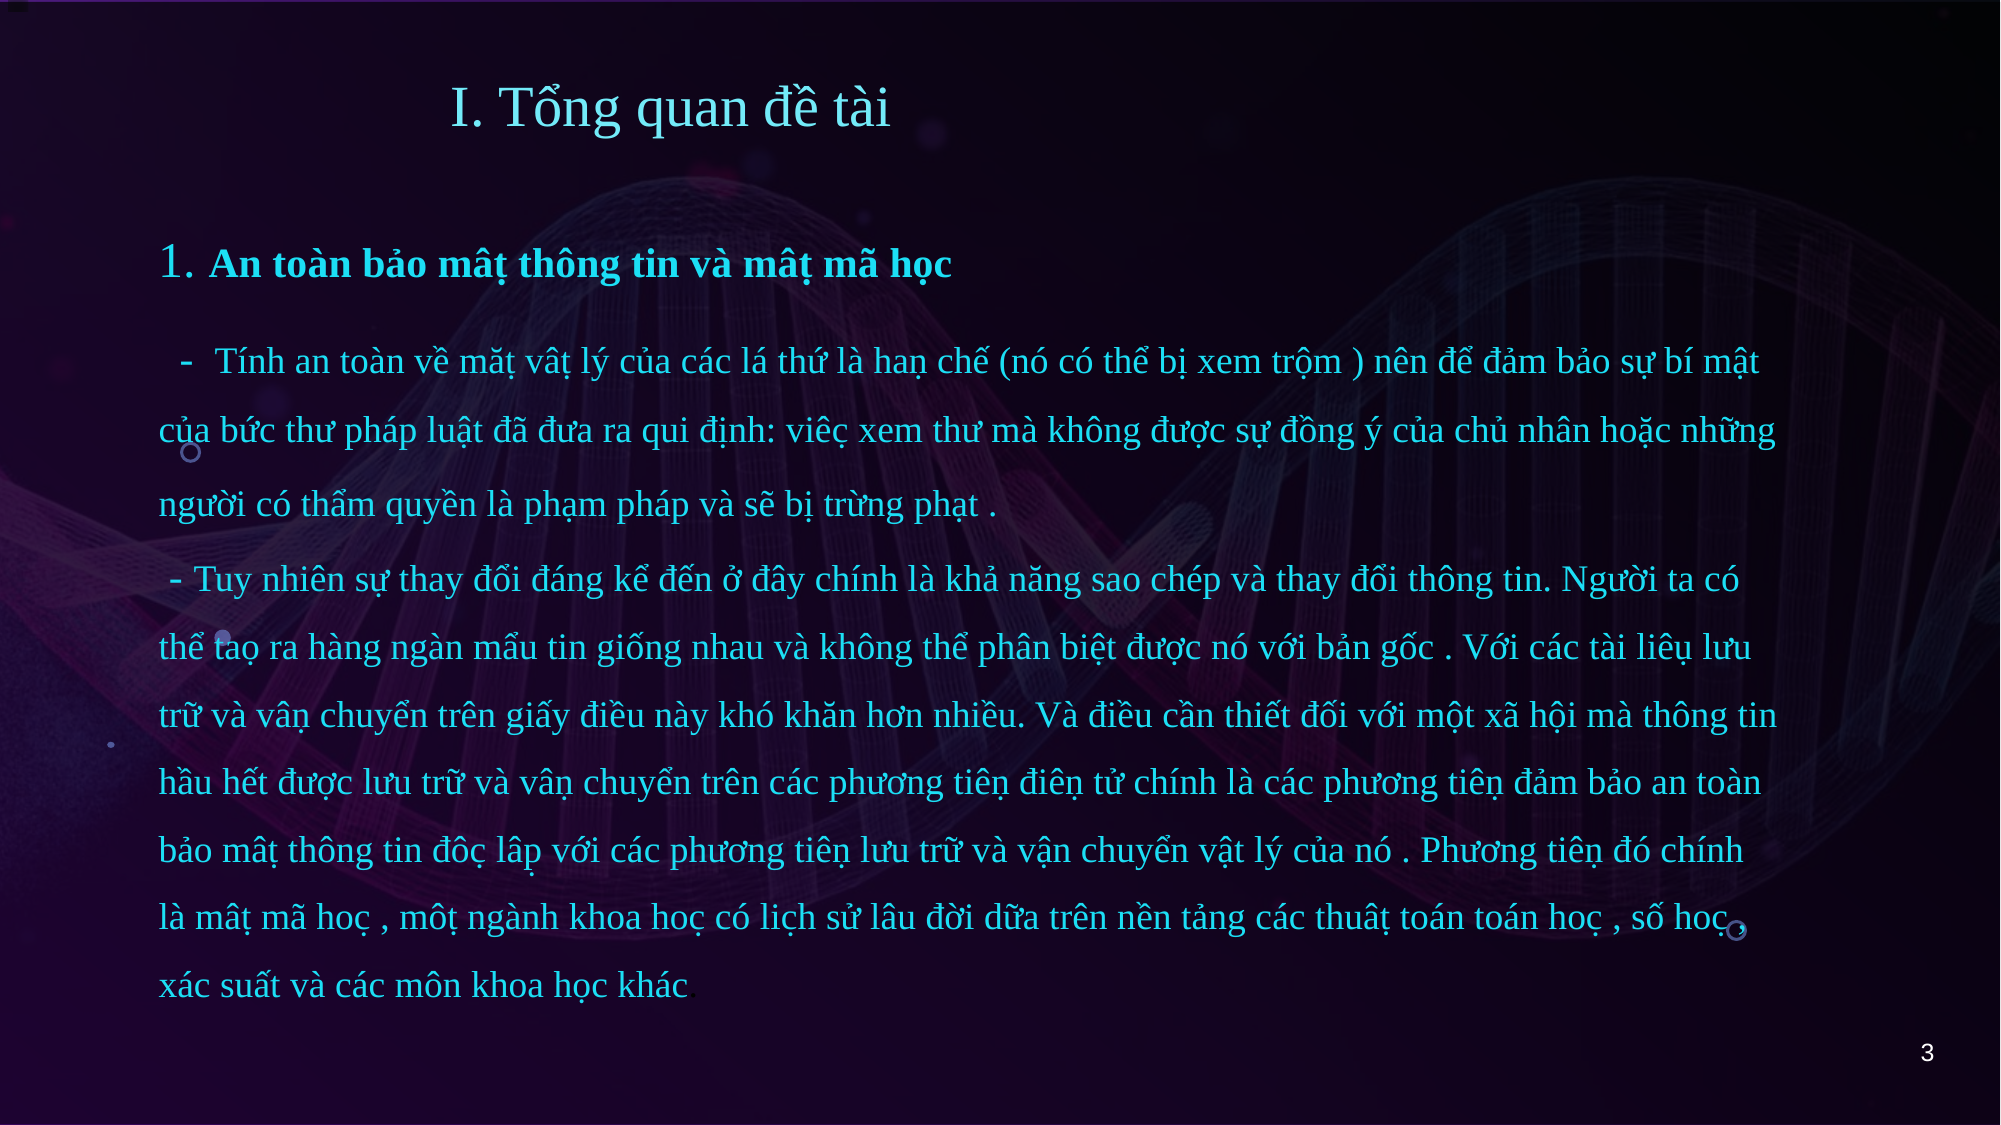

I. Tổng quan đề tài
1. An toàn bảo mâṭ thông tin và mâṭ mã học

  -  Tính an toàn về măṭ vâṭ lý của các lá thứ là haṇ chế (nó có thể bị xem trộm ) nên để đảm bảo sự bí mật của bức thư pháp luật đã đưa ra qui định: viêc̣ xem thư mà không được sự đồng ý của chủ nhân hoặc những người có thẩm quyền là phạm pháp và sẽ bị trừng phạt .
 - Tuy nhiên sự thay đổi đáng kể đến ở đây chính là khả năng sao chép và thay đổi thông tin. Người ta có thể taọ ra hàng ngàn mẩu tin giống nhau và không thể phân biệt được nó với bản gốc . Với các tài liêụ lưu trữ và vâṇ chuyển trên giấy điều này khó khăn hơn nhiều. Và điều cần thiết đối với một xã hội mà thông tin hầu hết được lưu trữ và vâṇ chuyển trên các phương tiêṇ điêṇ tử chính là các phương tiêṇ đảm bảo an toàn bảo mâṭ thông tin đôc̣ lâp̣ với các phương tiêṇ lưu trữ và vận chuyển vật lý của nó . Phương tiêṇ đó chính là mâṭ mã hoc̣ , môṭ ngành khoa hoc̣ có lic̣h sử lâu đời dữa trên nền tảng các thuâṭ toán toán hoc̣ , số hoc̣ , xác suất và các môn khoa học khác.
3